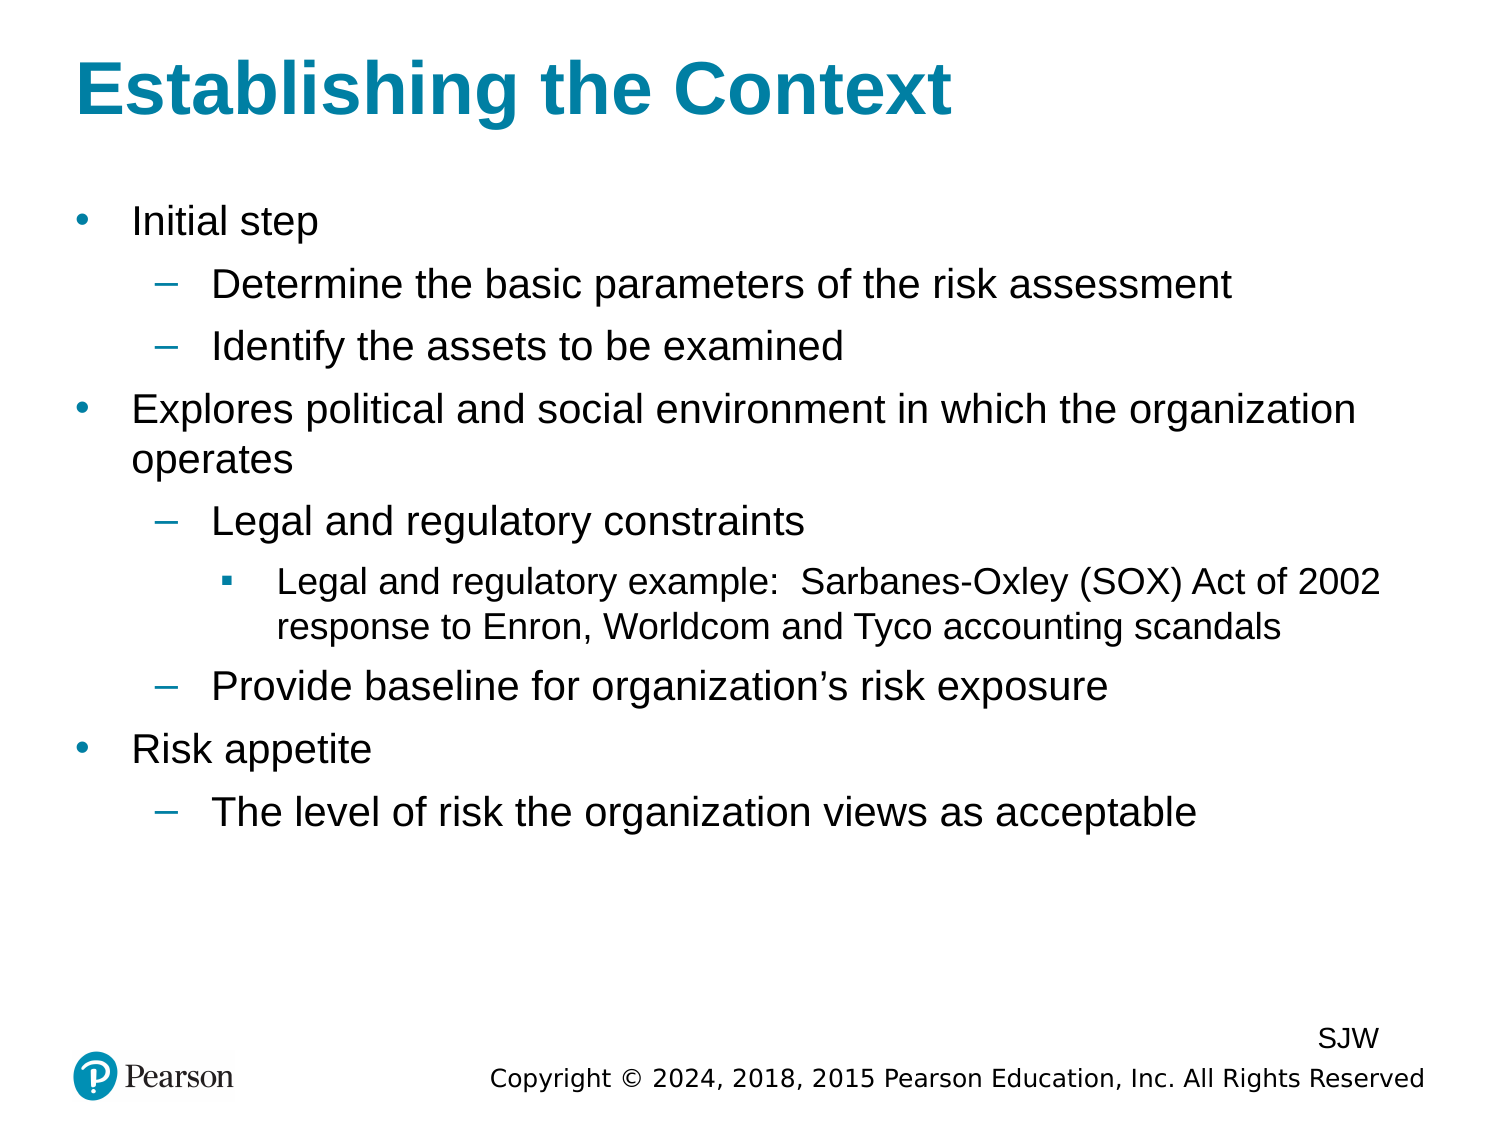

# Establishing the Context
Initial step
Determine the basic parameters of the risk assessment
Identify the assets to be examined
Explores political and social environment in which the organization operates
Legal and regulatory constraints
Legal and regulatory example:  Sarbanes-Oxley (SOX) Act of 2002 response to Enron, Worldcom and Tyco accounting scandals
Provide baseline for organization’s risk exposure
Risk appetite
The level of risk the organization views as acceptable
SJW